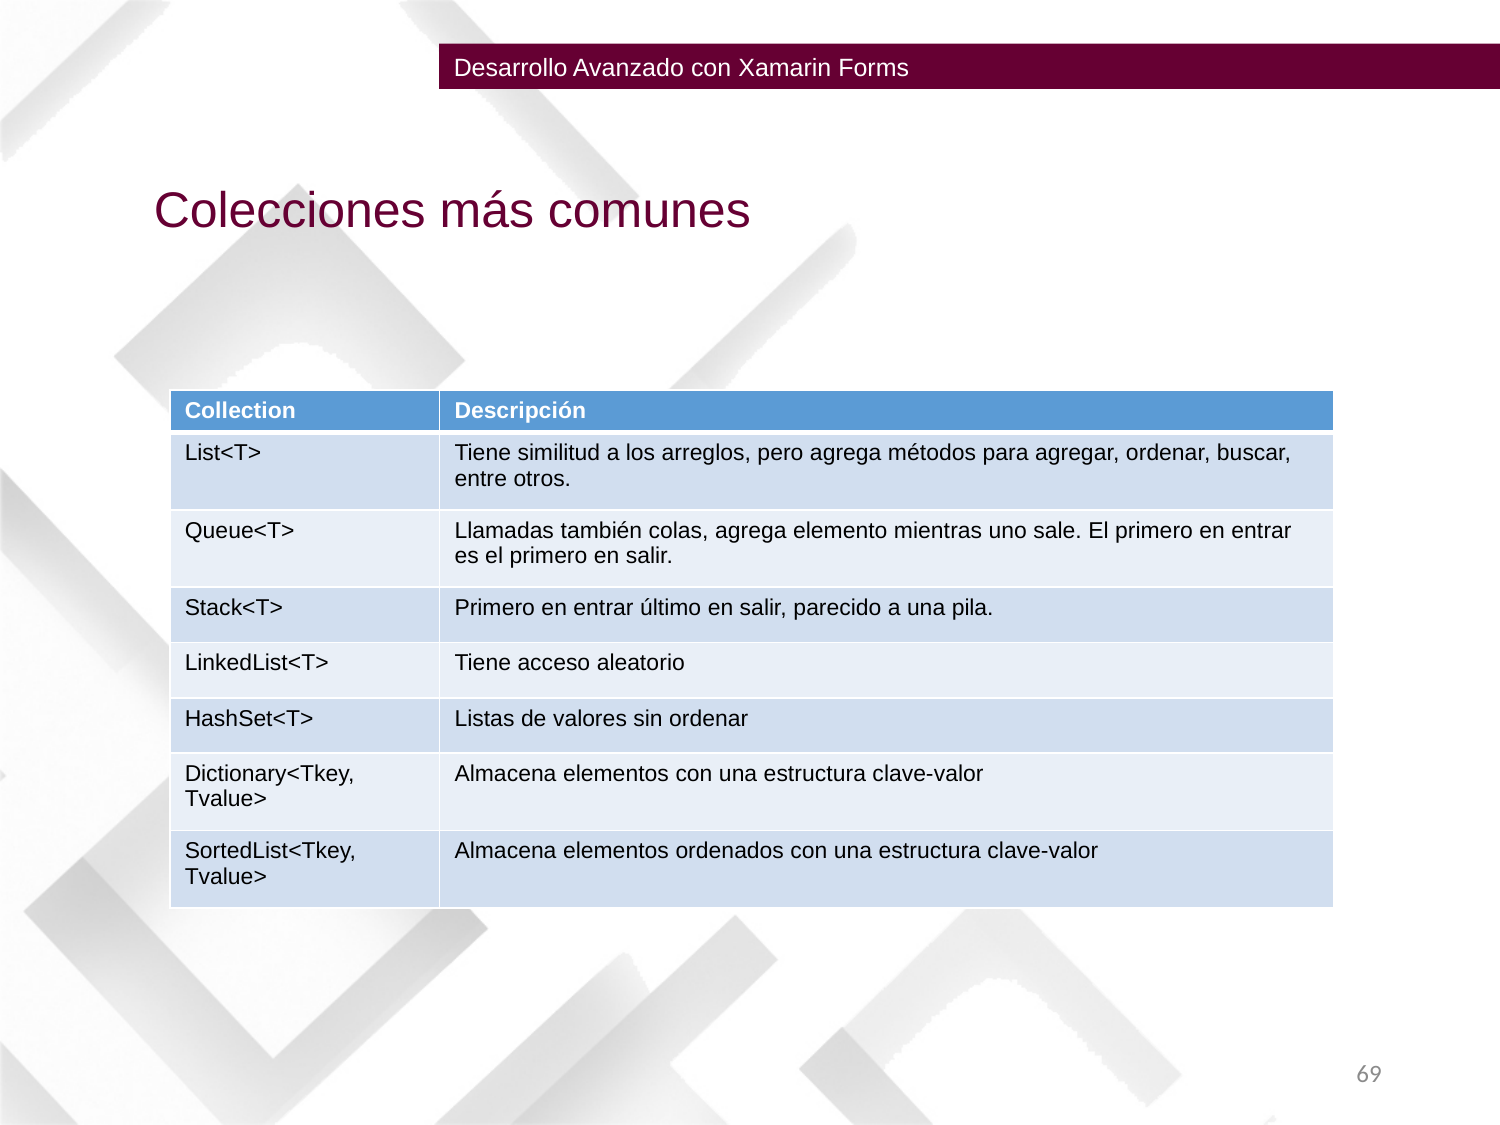

Desarrollo Avanzado con Xamarin Forms
Colecciones más comunes
| Collection | Descripción |
| --- | --- |
| List<T> | Tiene similitud a los arreglos, pero agrega métodos para agregar, ordenar, buscar, entre otros. |
| Queue<T> | Llamadas también colas, agrega elemento mientras uno sale. El primero en entrar es el primero en salir. |
| Stack<T> | Primero en entrar último en salir, parecido a una pila. |
| LinkedList<T> | Tiene acceso aleatorio |
| HashSet<T> | Listas de valores sin ordenar |
| Dictionary<Tkey, Tvalue> | Almacena elementos con una estructura clave-valor |
| SortedList<Tkey, Tvalue> | Almacena elementos ordenados con una estructura clave-valor |
69